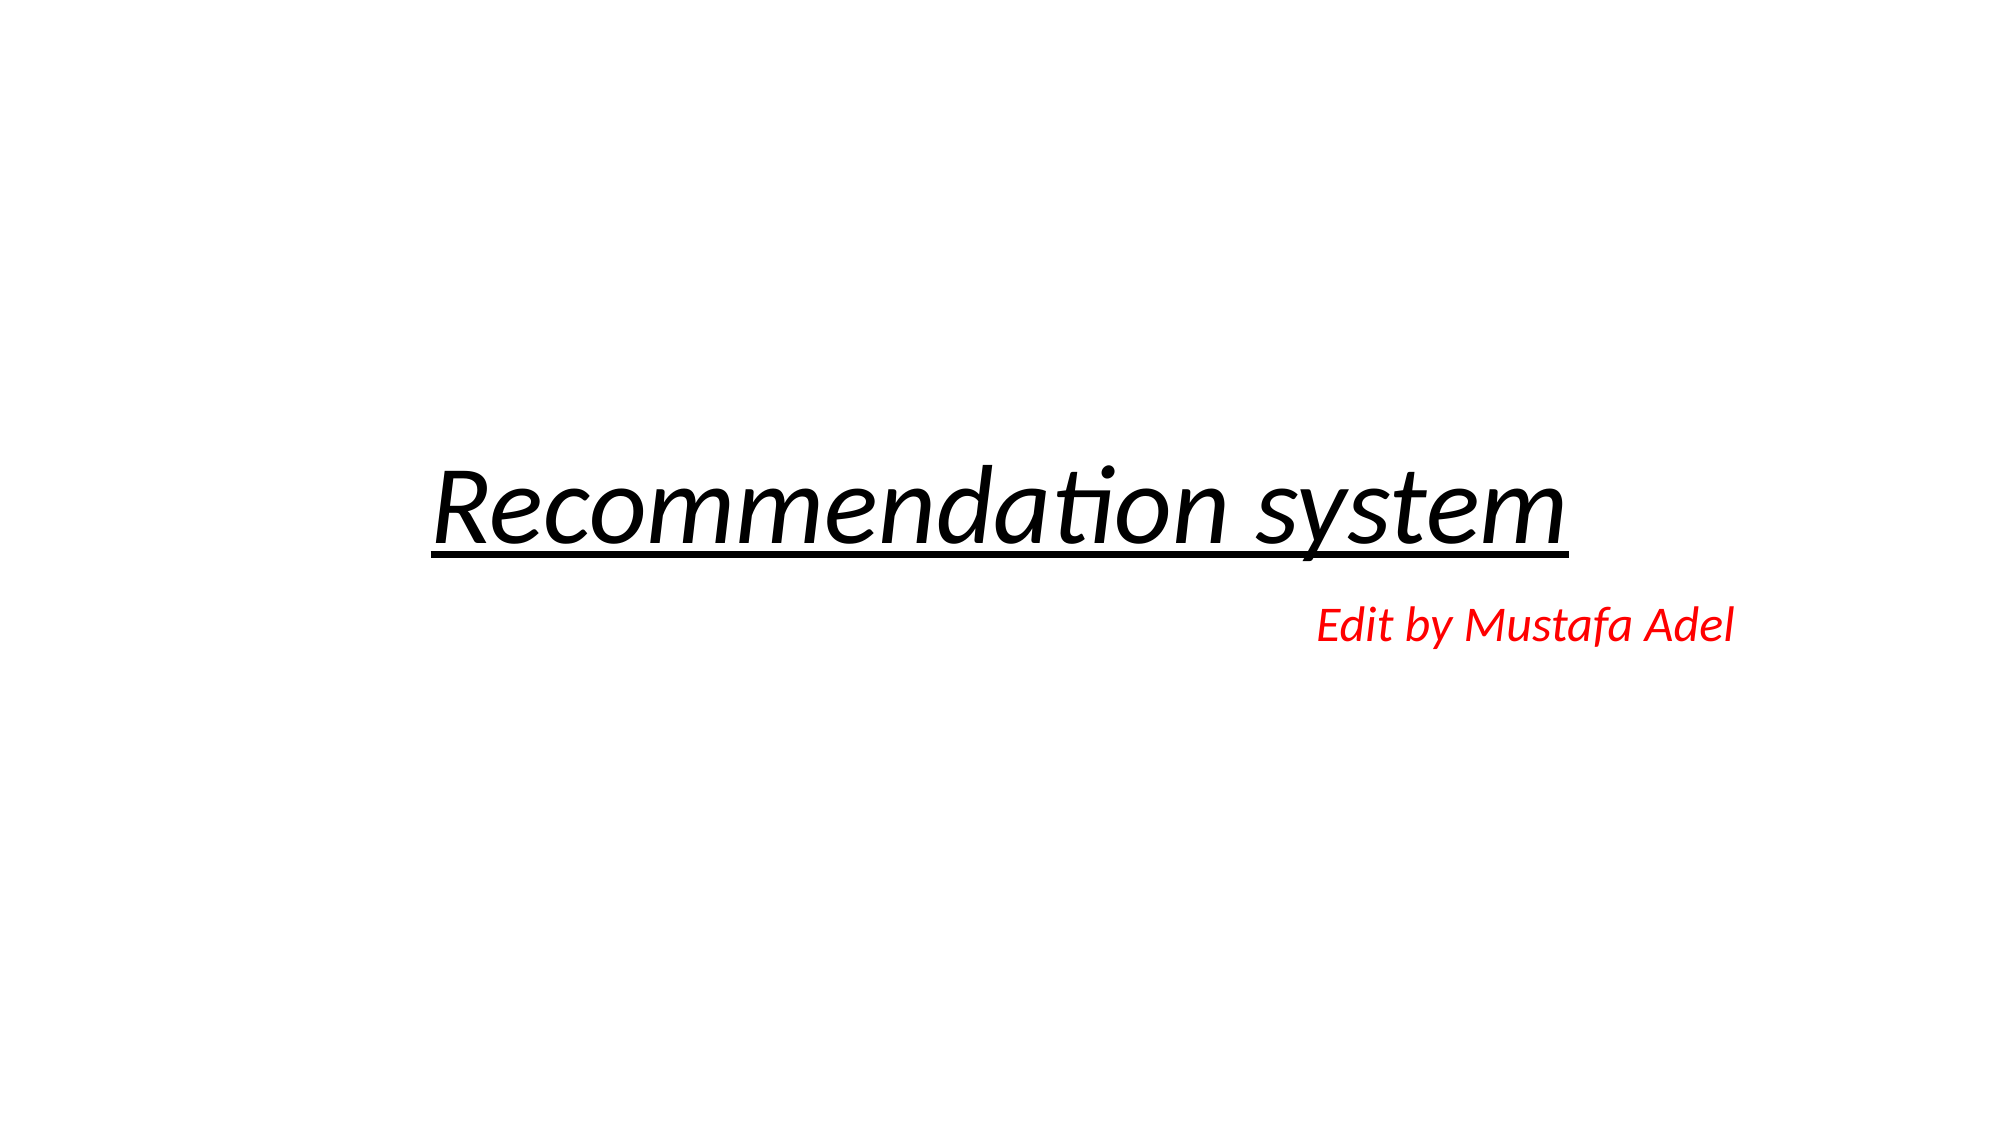

# Recommendation system
Edit by Mustafa Adel